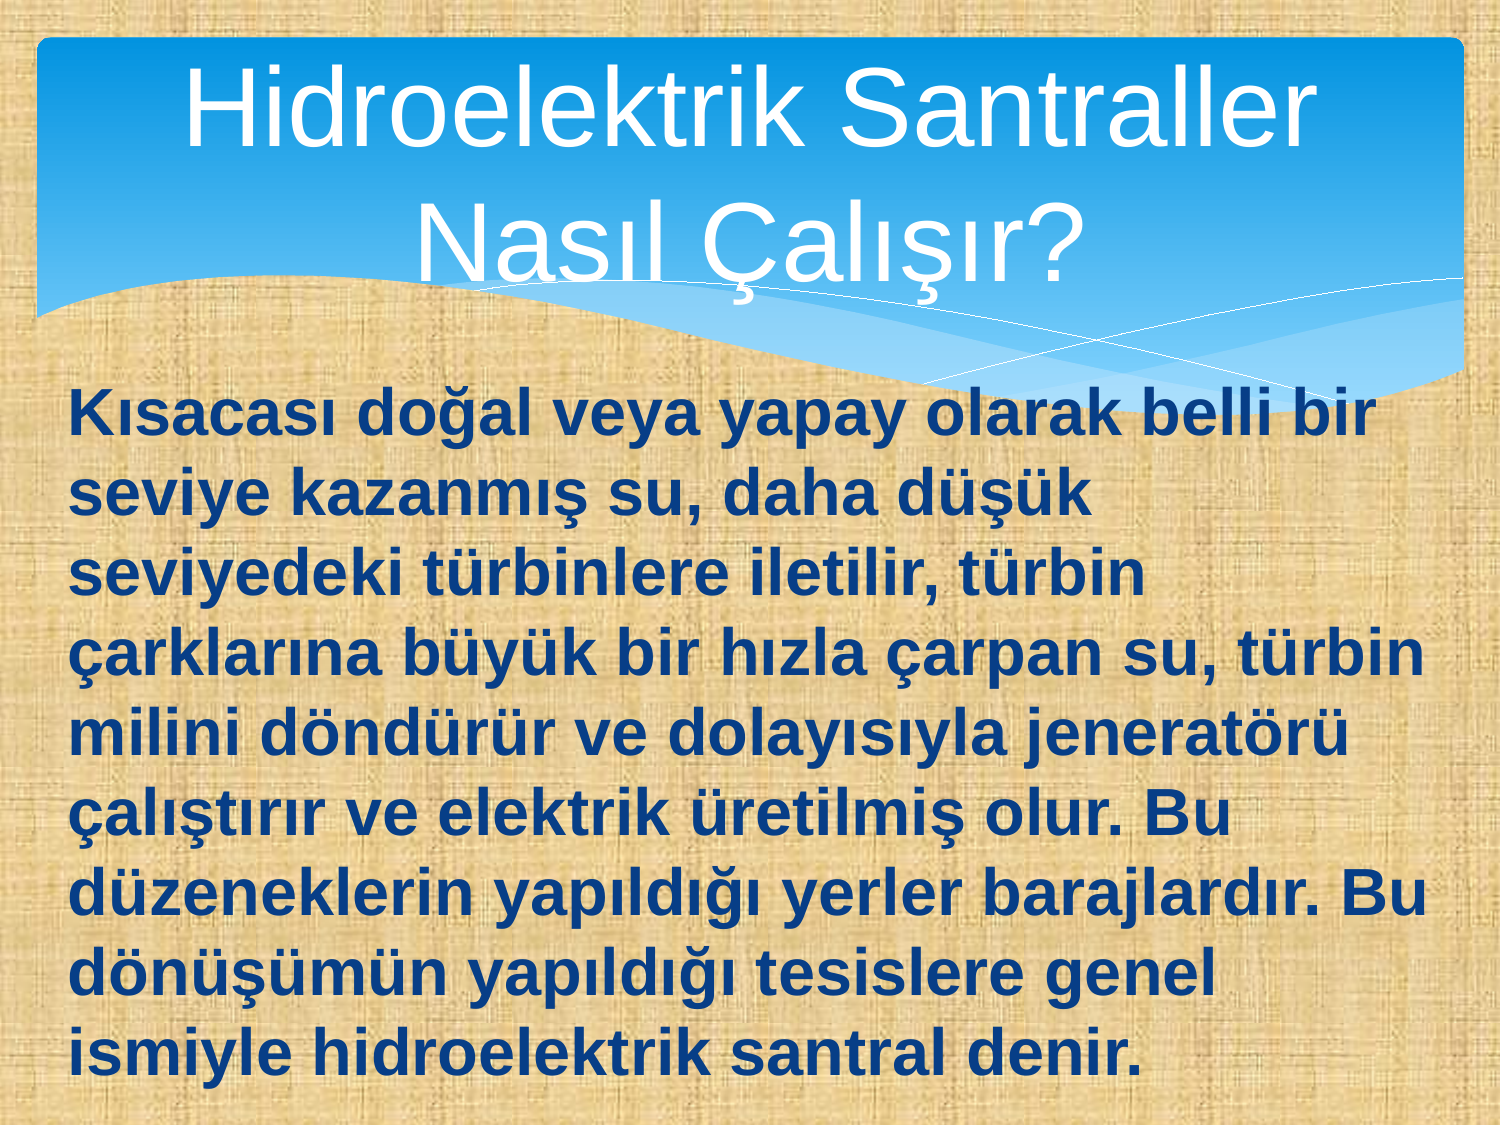

# Hidroelektrik Santraller Nasıl Çalışır?
Kısacası doğal veya yapay olarak belli bir seviye kazanmış su, daha düşük seviyedeki türbinlere iletilir, türbin çarklarına büyük bir hızla çarpan su, türbin milini döndürür ve dolayısıyla jeneratörü çalıştırır ve elektrik üretilmiş olur. Bu düzeneklerin yapıldığı yerler barajlardır. Bu dönüşümün yapıldığı tesislere genel ismiyle hidroelektrik santral denir.